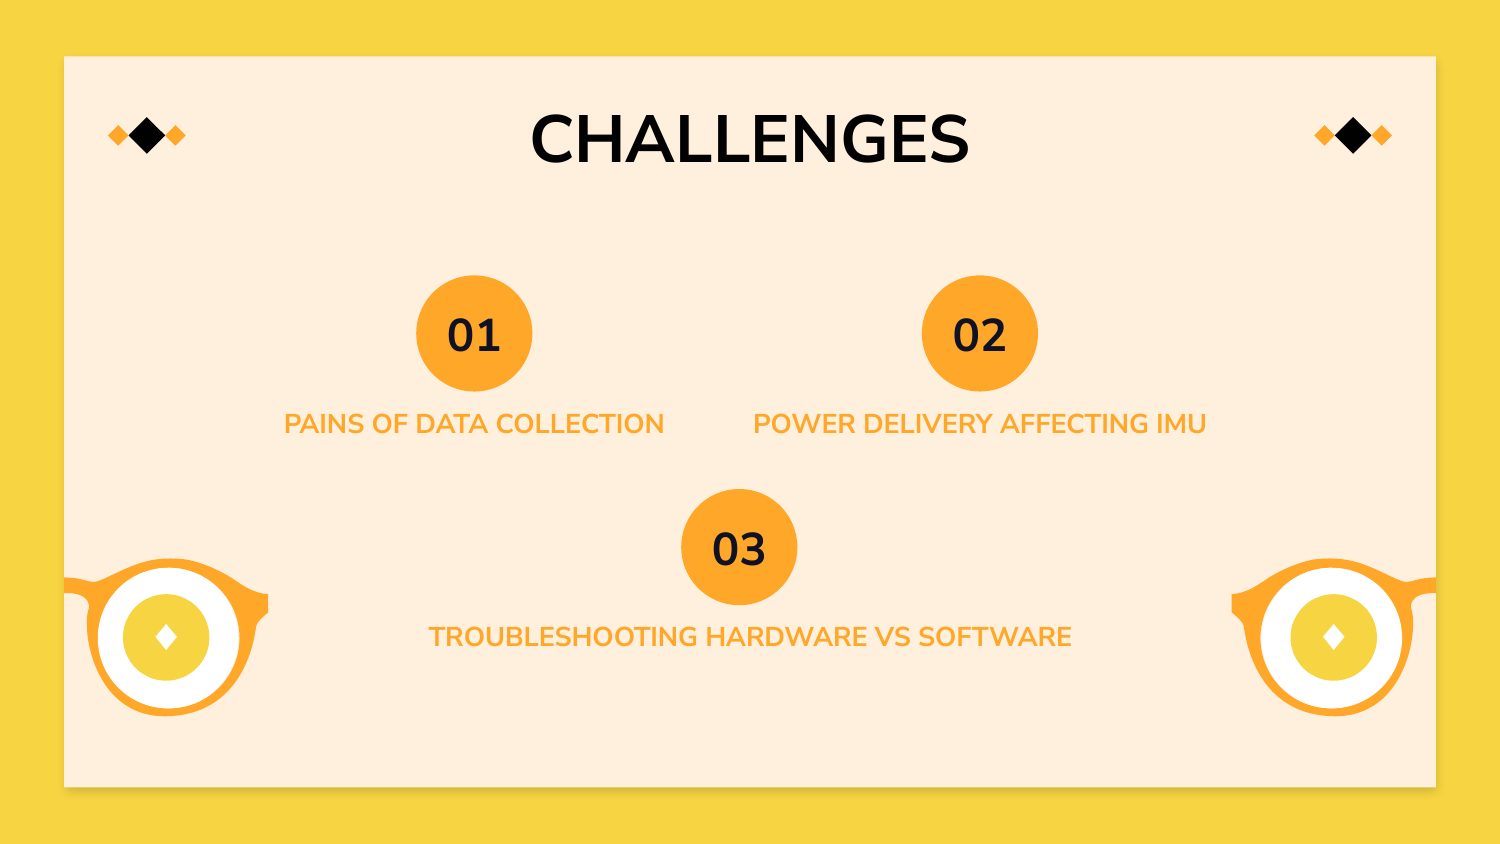

# CHALLENGES

02
01
PAINS OF DATA COLLECTION
POWER DELIVERY AFFECTING IMU

03

TROUBLESHOOTING HARDWARE VS SOFTWARE